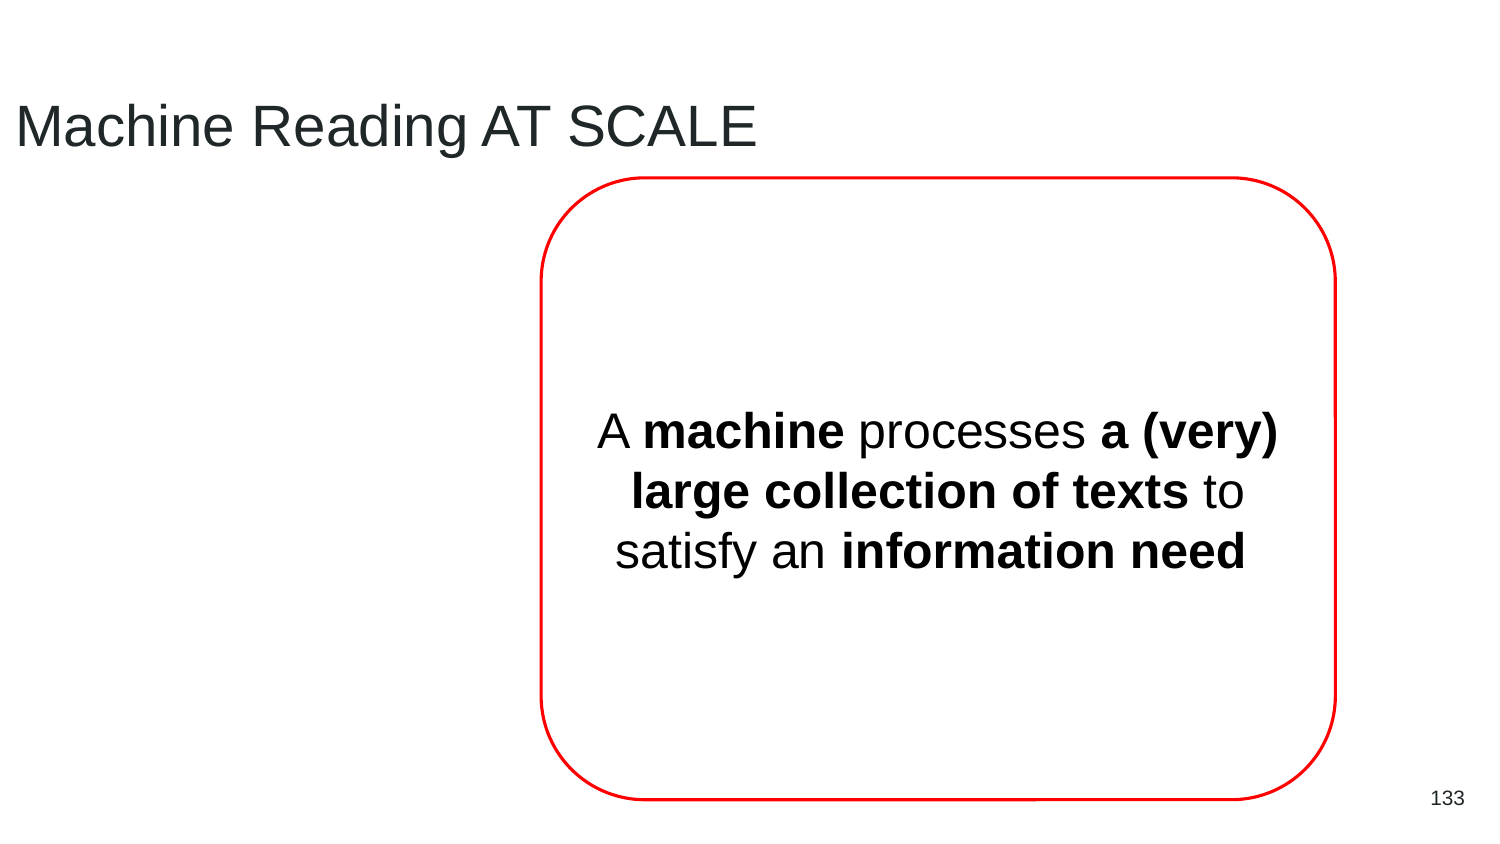

Machine Reading AT SCALE
A machine processes a (very) large collection of texts to satisfy an information need
133